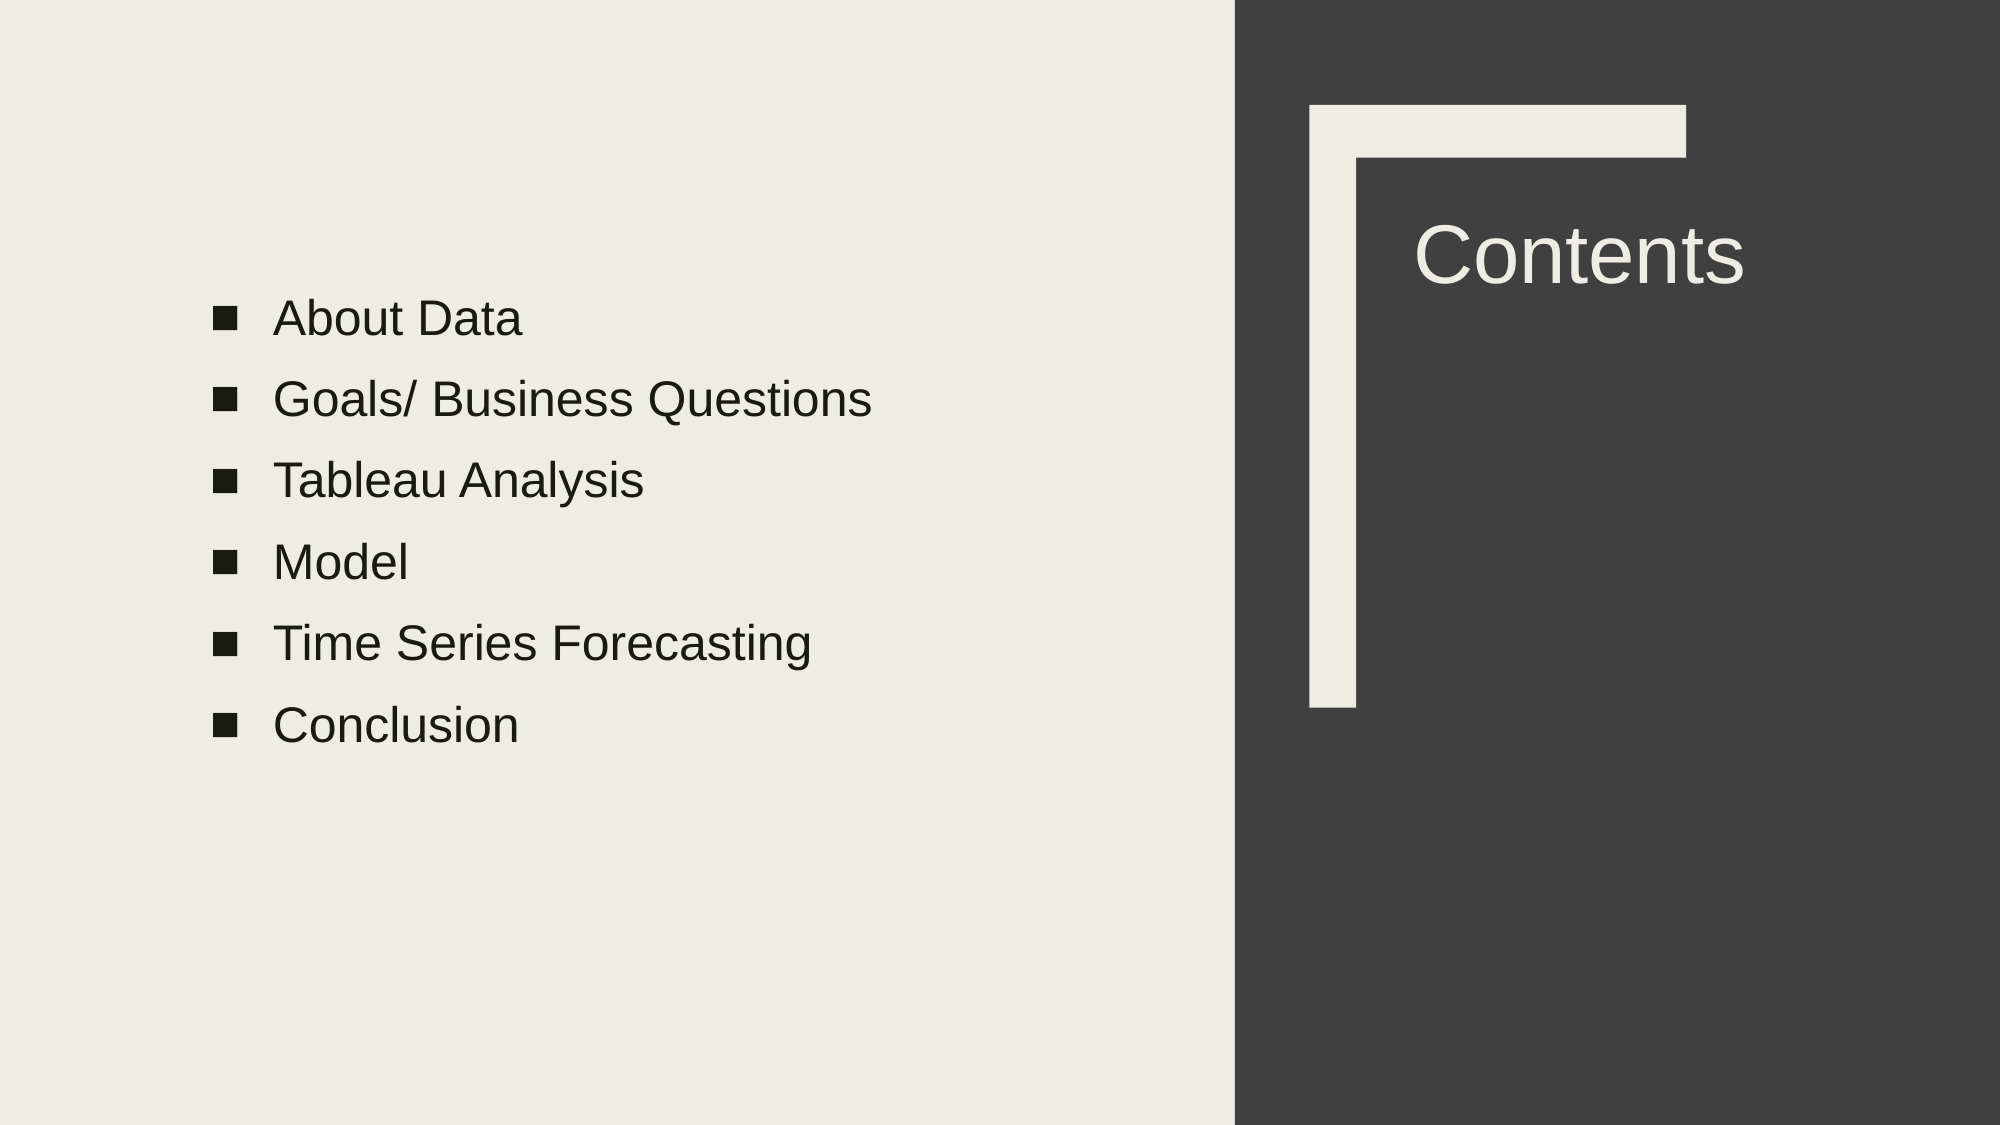

About Data
Goals/ Business Questions
Tableau Analysis
Model
Time Series Forecasting
Conclusion

# Contents